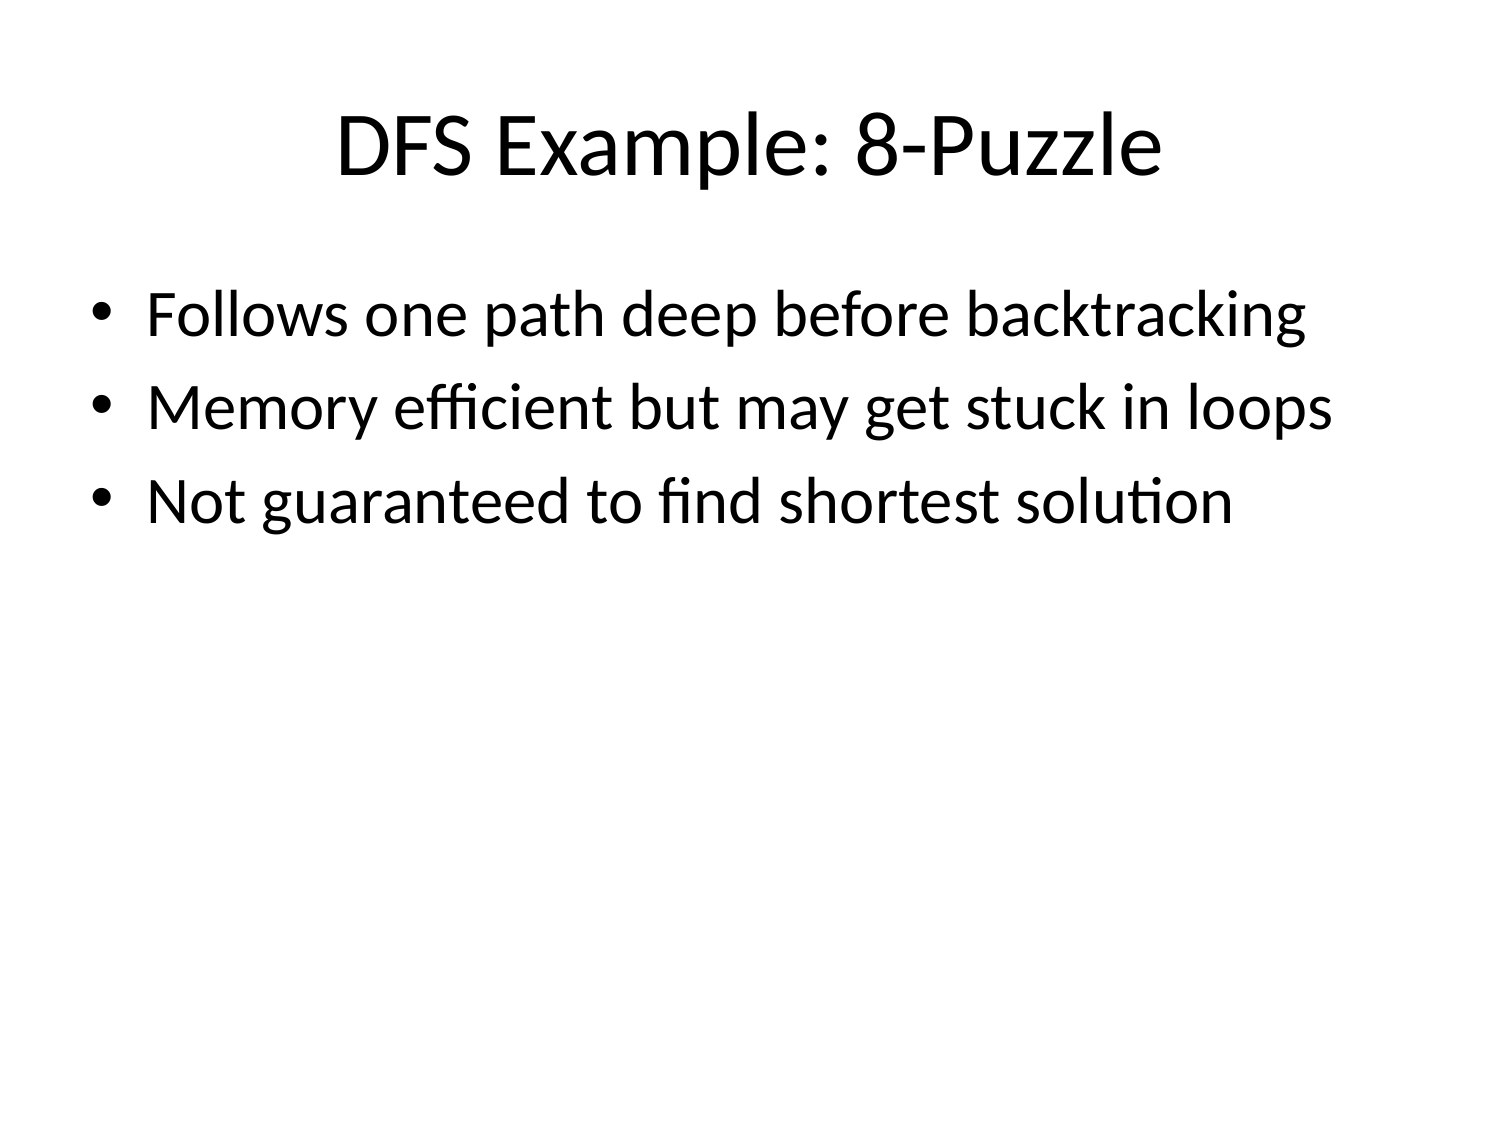

# DFS Example: 8-Puzzle
Follows one path deep before backtracking
Memory efficient but may get stuck in loops
Not guaranteed to find shortest solution